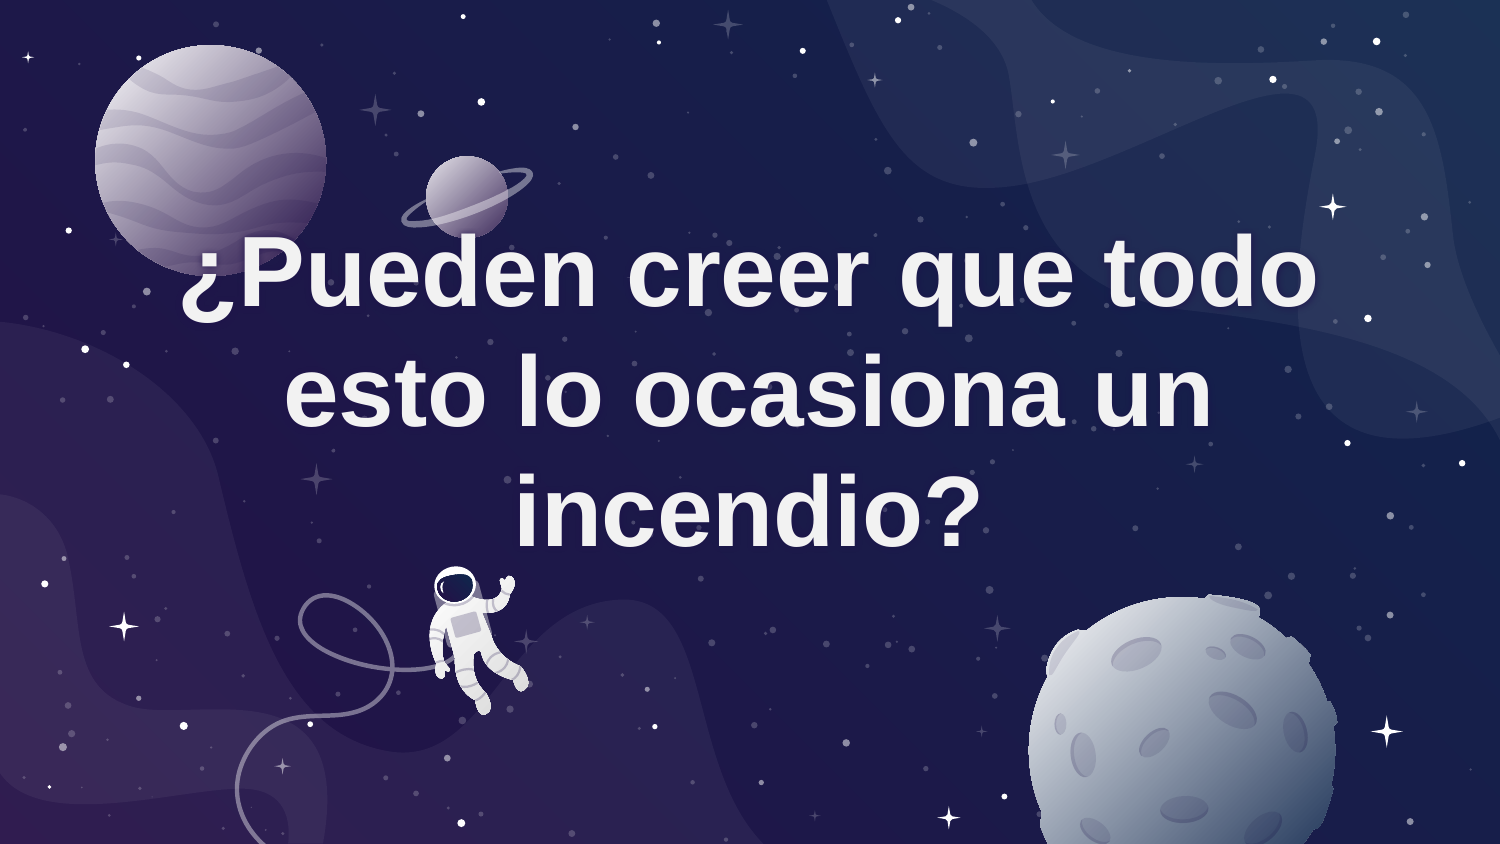

# ¿Pueden creer que todo esto lo ocasiona un incendio?